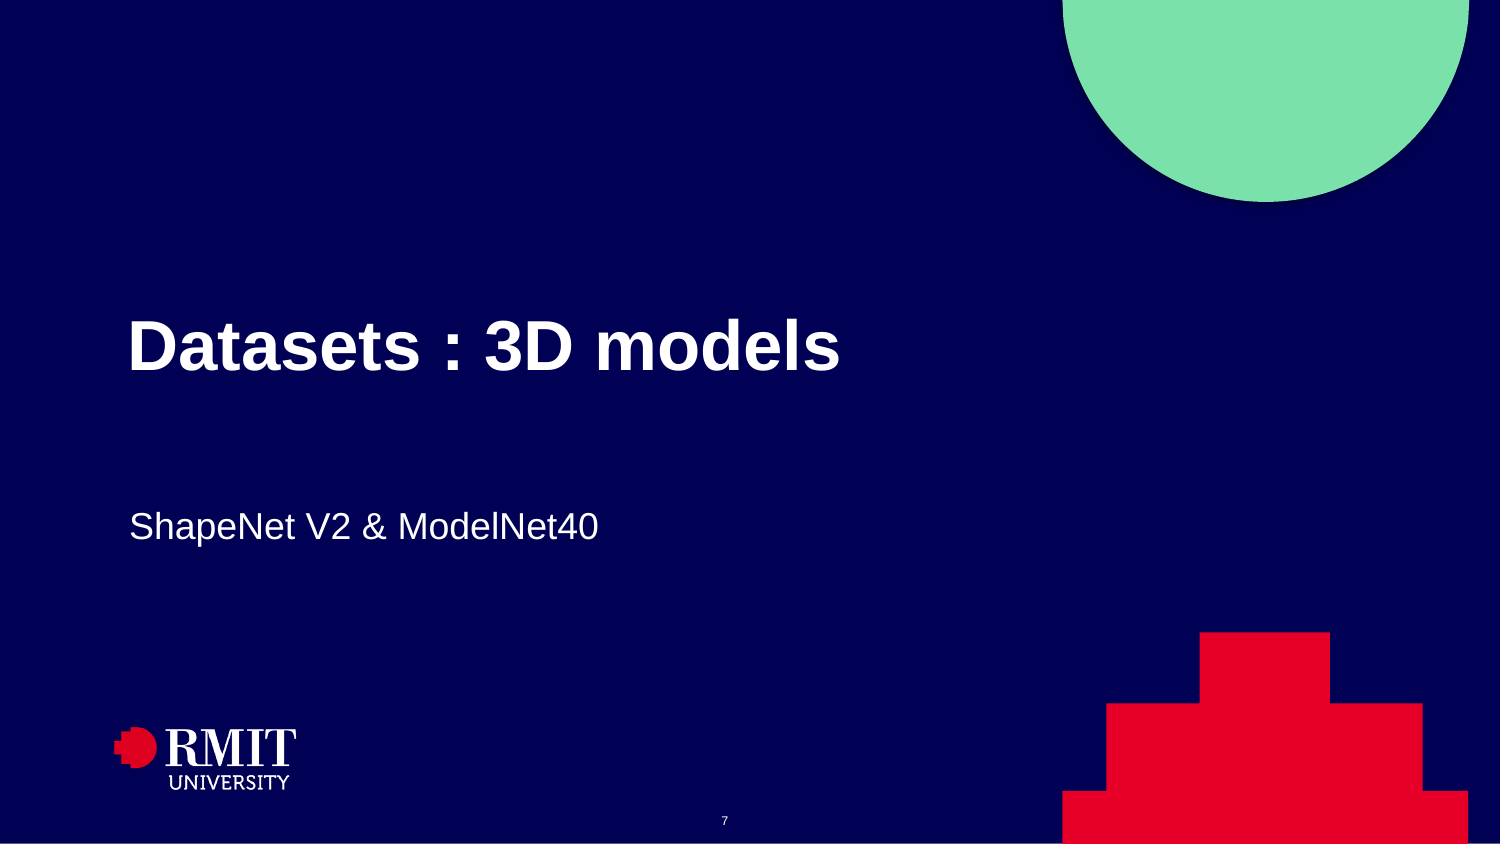

# Datasets : 3D models
ShapeNet V2 & ModelNet40